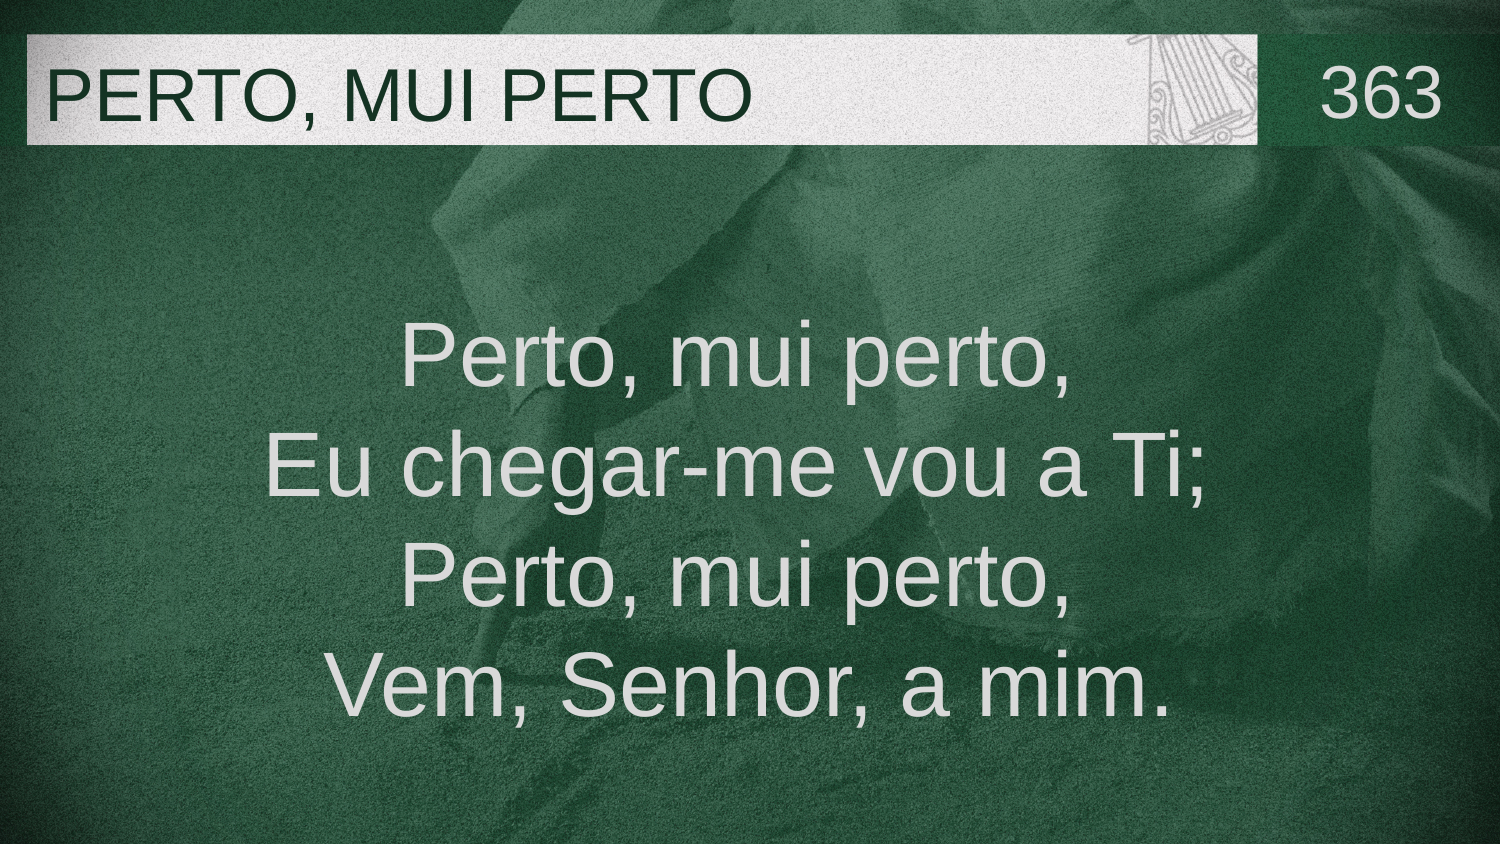

# PERTO, MUI PERTO
363
Perto, mui perto,
Eu chegar-me vou a Ti;
Perto, mui perto,
Vem, Senhor, a mim.